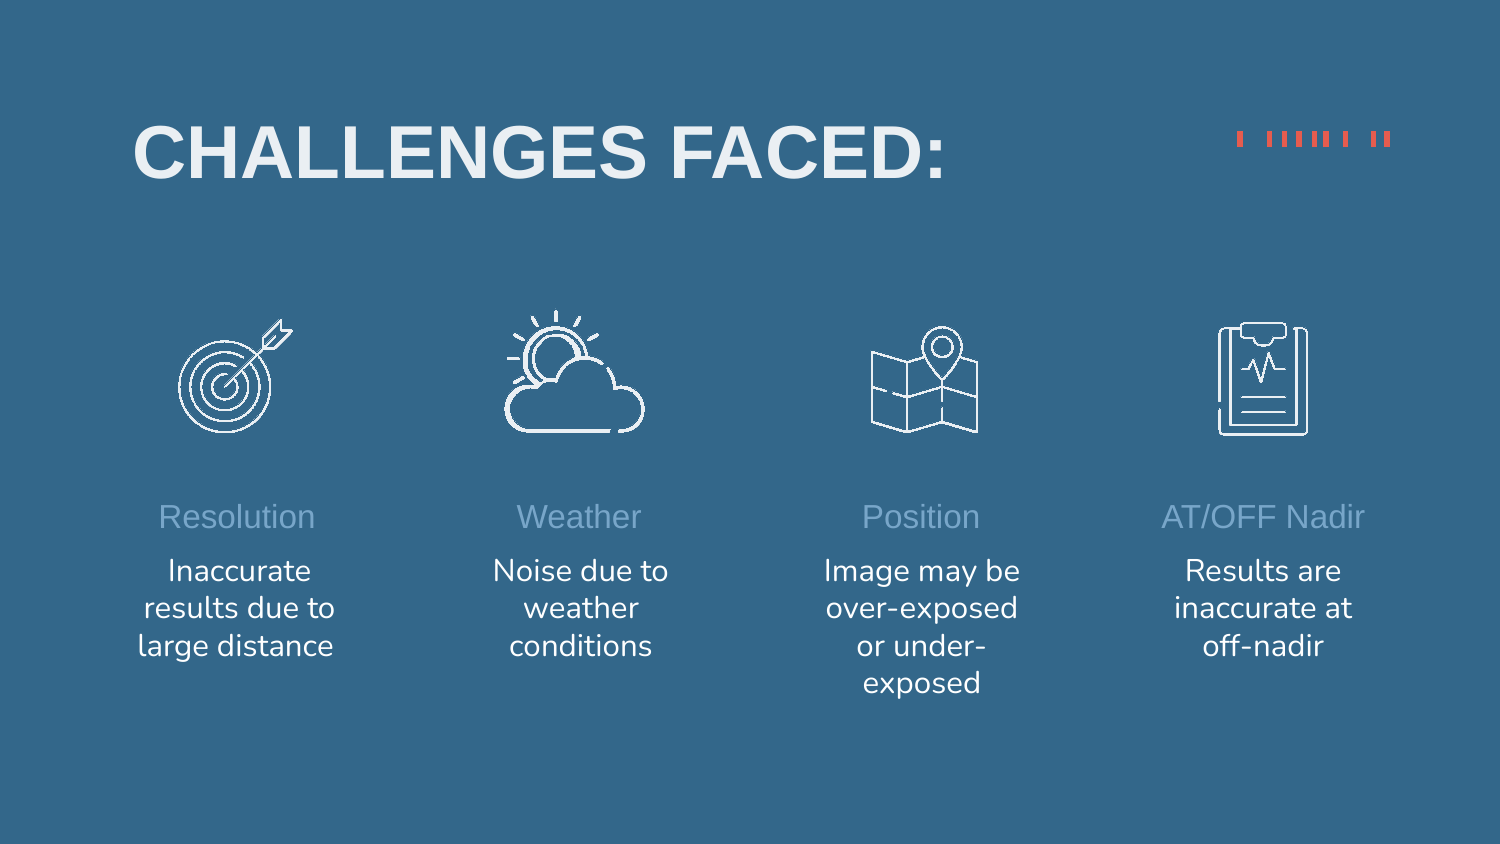

# CHALLENGES FACED:

Resolution
Weather
Position
AT/OFF Nadir
Inaccurate results due to large distance
Noise due to weather conditions
Image may be over-exposed or under-exposed
Results are inaccurate at off-nadir